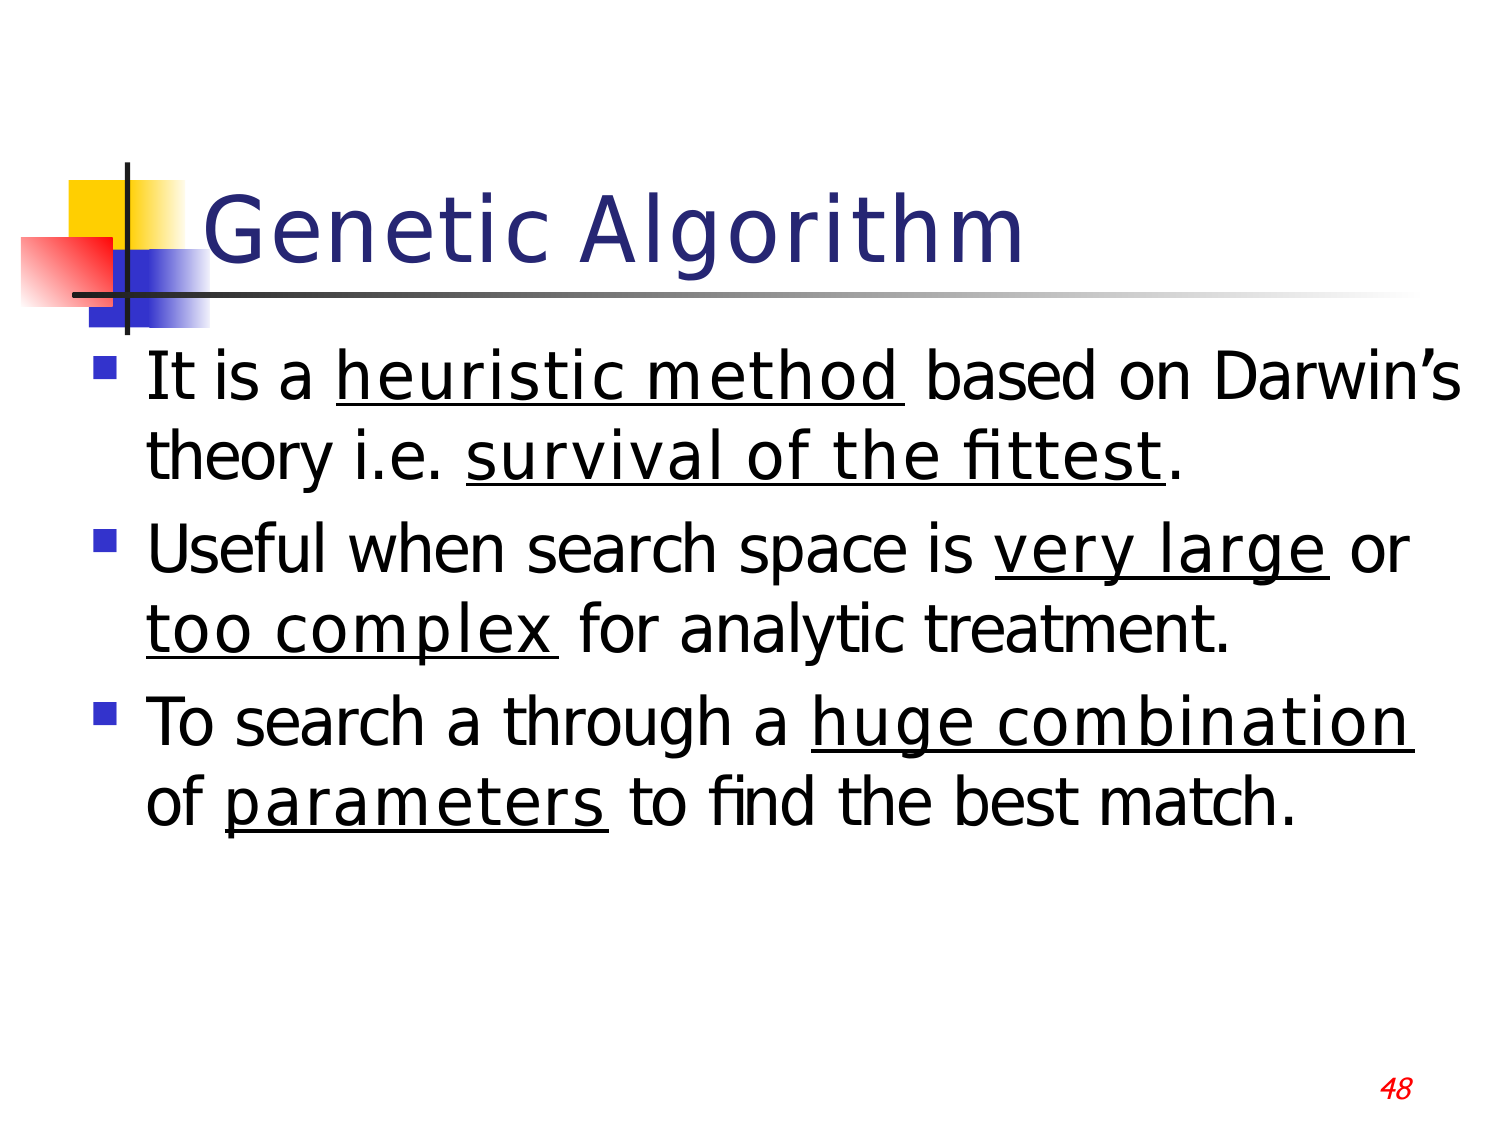

48
# Genetic Algorithm
It is a heuristic method based on Darwin’s theory i.e. survival of the fittest.
Useful when search space is very large or too complex for analytic treatment.
To search a through a huge combination of parameters to find the best match.